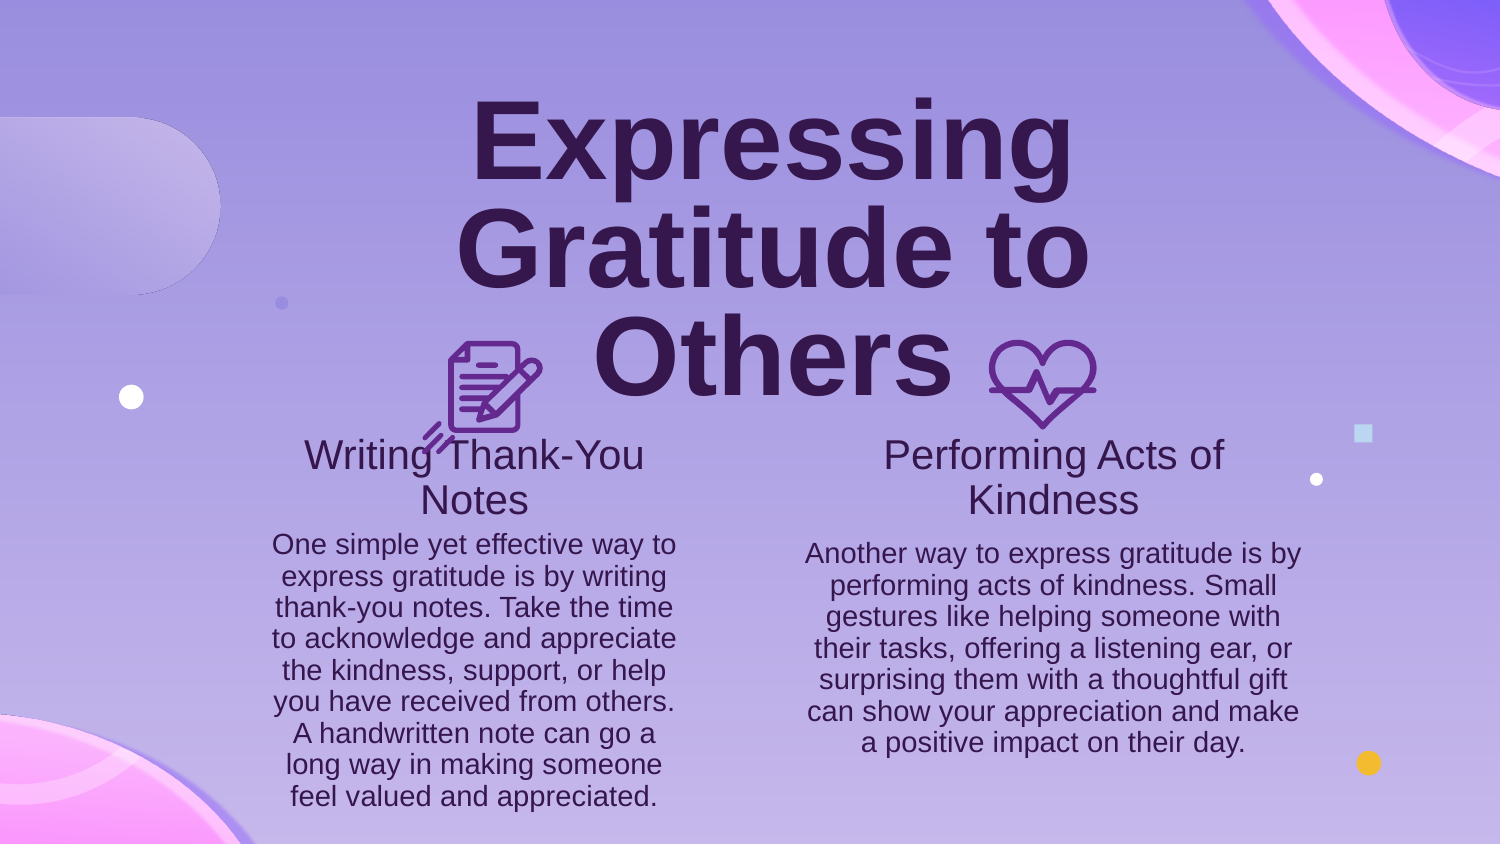

# Expressing Gratitude to Others

Writing Thank-You Notes
Performing Acts of Kindness
One simple yet effective way to express gratitude is by writing thank-you notes. Take the time to acknowledge and appreciate the kindness, support, or help you have received from others. A handwritten note can go a long way in making someone feel valued and appreciated.
Another way to express gratitude is by performing acts of kindness. Small gestures like helping someone with their tasks, offering a listening ear, or surprising them with a thoughtful gift can show your appreciation and make a positive impact on their day.